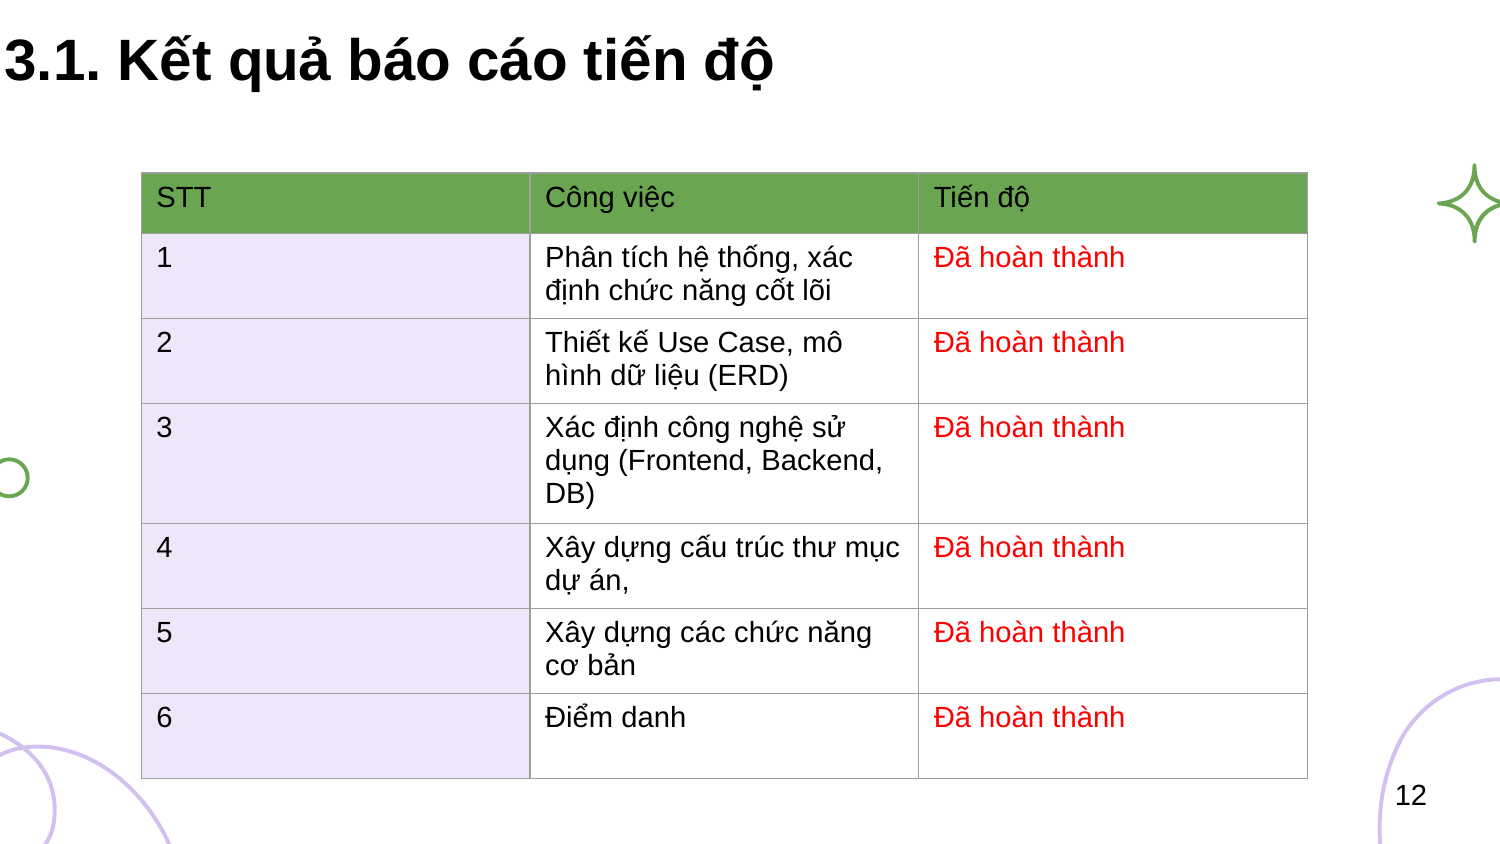

3.1. Kết quả báo cáo tiến độ
| STT | Công việc | Tiến độ |
| --- | --- | --- |
| 1 | Phân tích hệ thống, xác định chức năng cốt lõi | Đã hoàn thành |
| 2 | Thiết kế Use Case, mô hình dữ liệu (ERD) | Đã hoàn thành |
| 3 | Xác định công nghệ sử dụng (Frontend, Backend, DB) | Đã hoàn thành |
| 4 | Xây dựng cấu trúc thư mục dự án, | Đã hoàn thành |
| 5 | Xây dựng các chức năng cơ bản | Đã hoàn thành |
| 6 | Điểm danh | Đã hoàn thành |
12